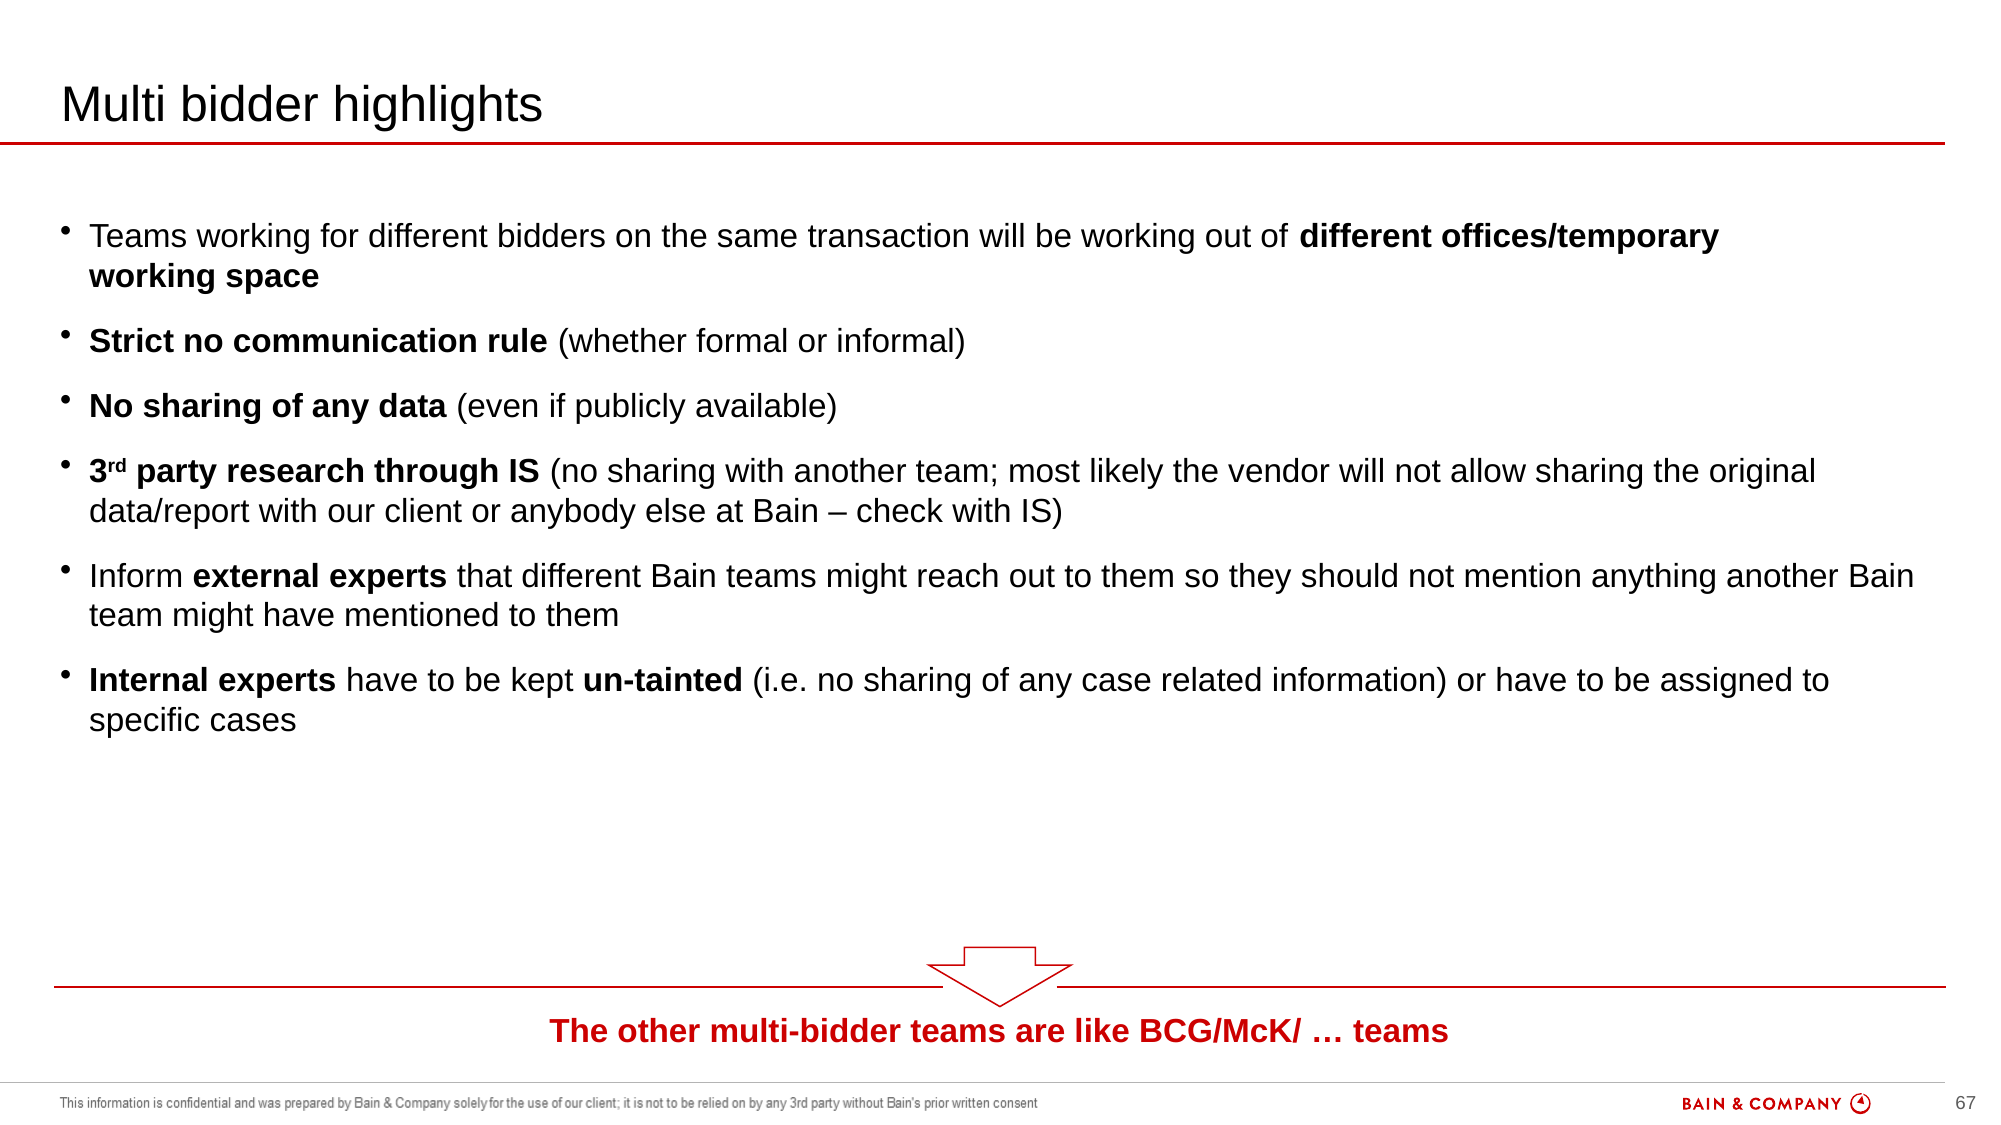

# Multi bidder highlights
overall_1_131999877456440693 columns_1_131999782231679116 13_1_131999869898606292
Teams working for different bidders on the same transaction will be working out of different offices/temporary
working space
Strict no communication rule (whether formal or informal)
No sharing of any data (even if publicly available)
3rd party research through IS (no sharing with another team; most likely the vendor will not allow sharing the original data/report with our client or anybody else at Bain – check with IS)
Inform external experts that different Bain teams might reach out to them so they should not mention anything another Bain team might have mentioned to them
Internal experts have to be kept un-tainted (i.e. no sharing of any case related information) or have to be assigned to specific cases

The other multi-bidder teams are like BCG/McK/ … teams